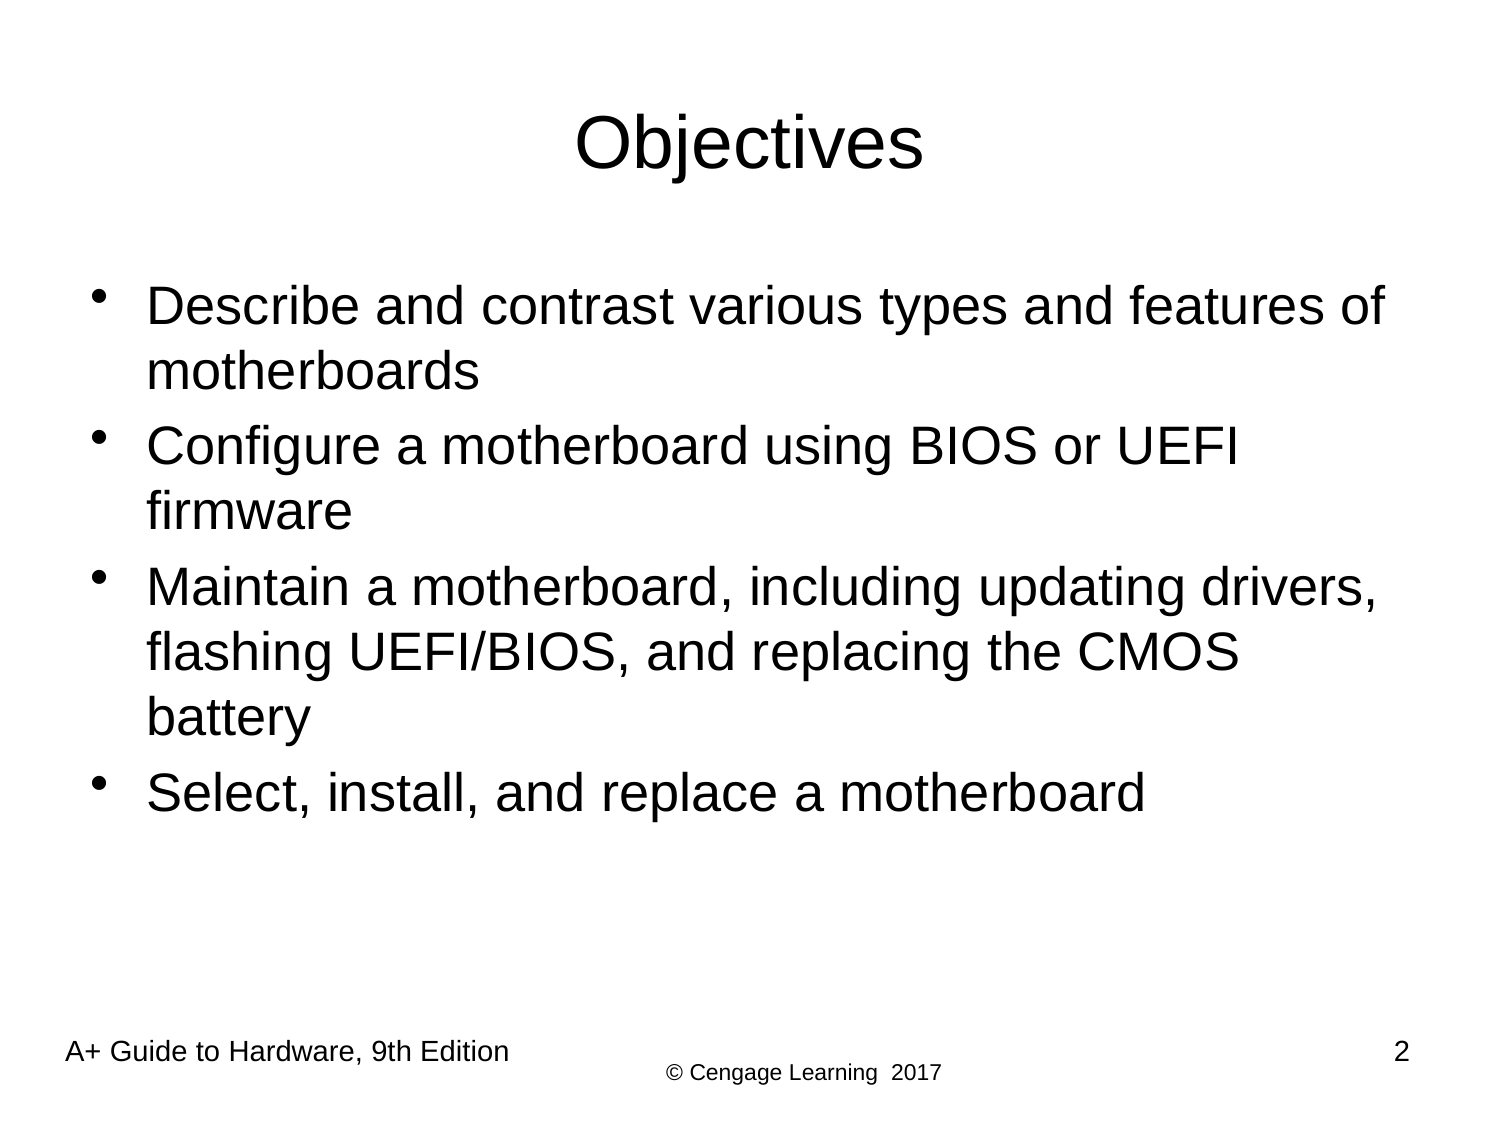

# Objectives
Describe and contrast various types and features of motherboards
Configure a motherboard using BIOS or UEFI firmware
Maintain a motherboard, including updating drivers, flashing UEFI/BIOS, and replacing the CMOS battery
Select, install, and replace a motherboard
2
A+ Guide to Hardware, 9th Edition